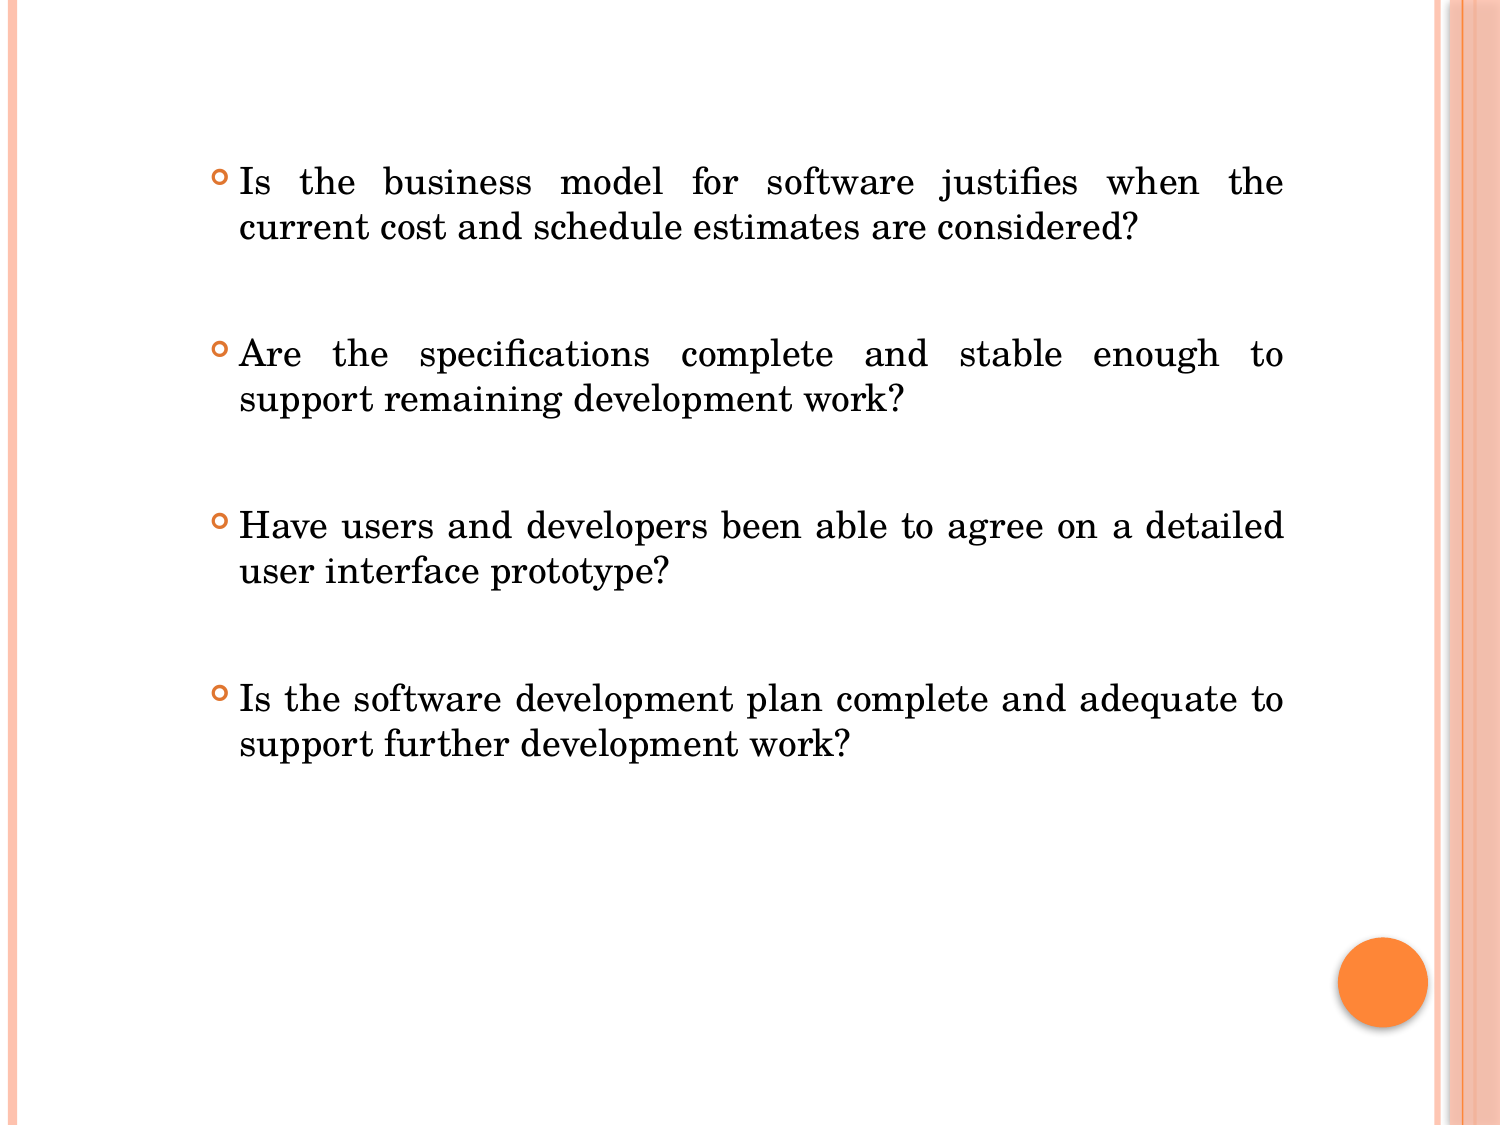

Is the business model for software justifies when the current cost and schedule estimates are considered?

Are the specifications complete and stable enough to support remaining development work?

Have users and developers been able to agree on a detailed user interface prototype?

Is the software development plan complete and adequate to support further development work?